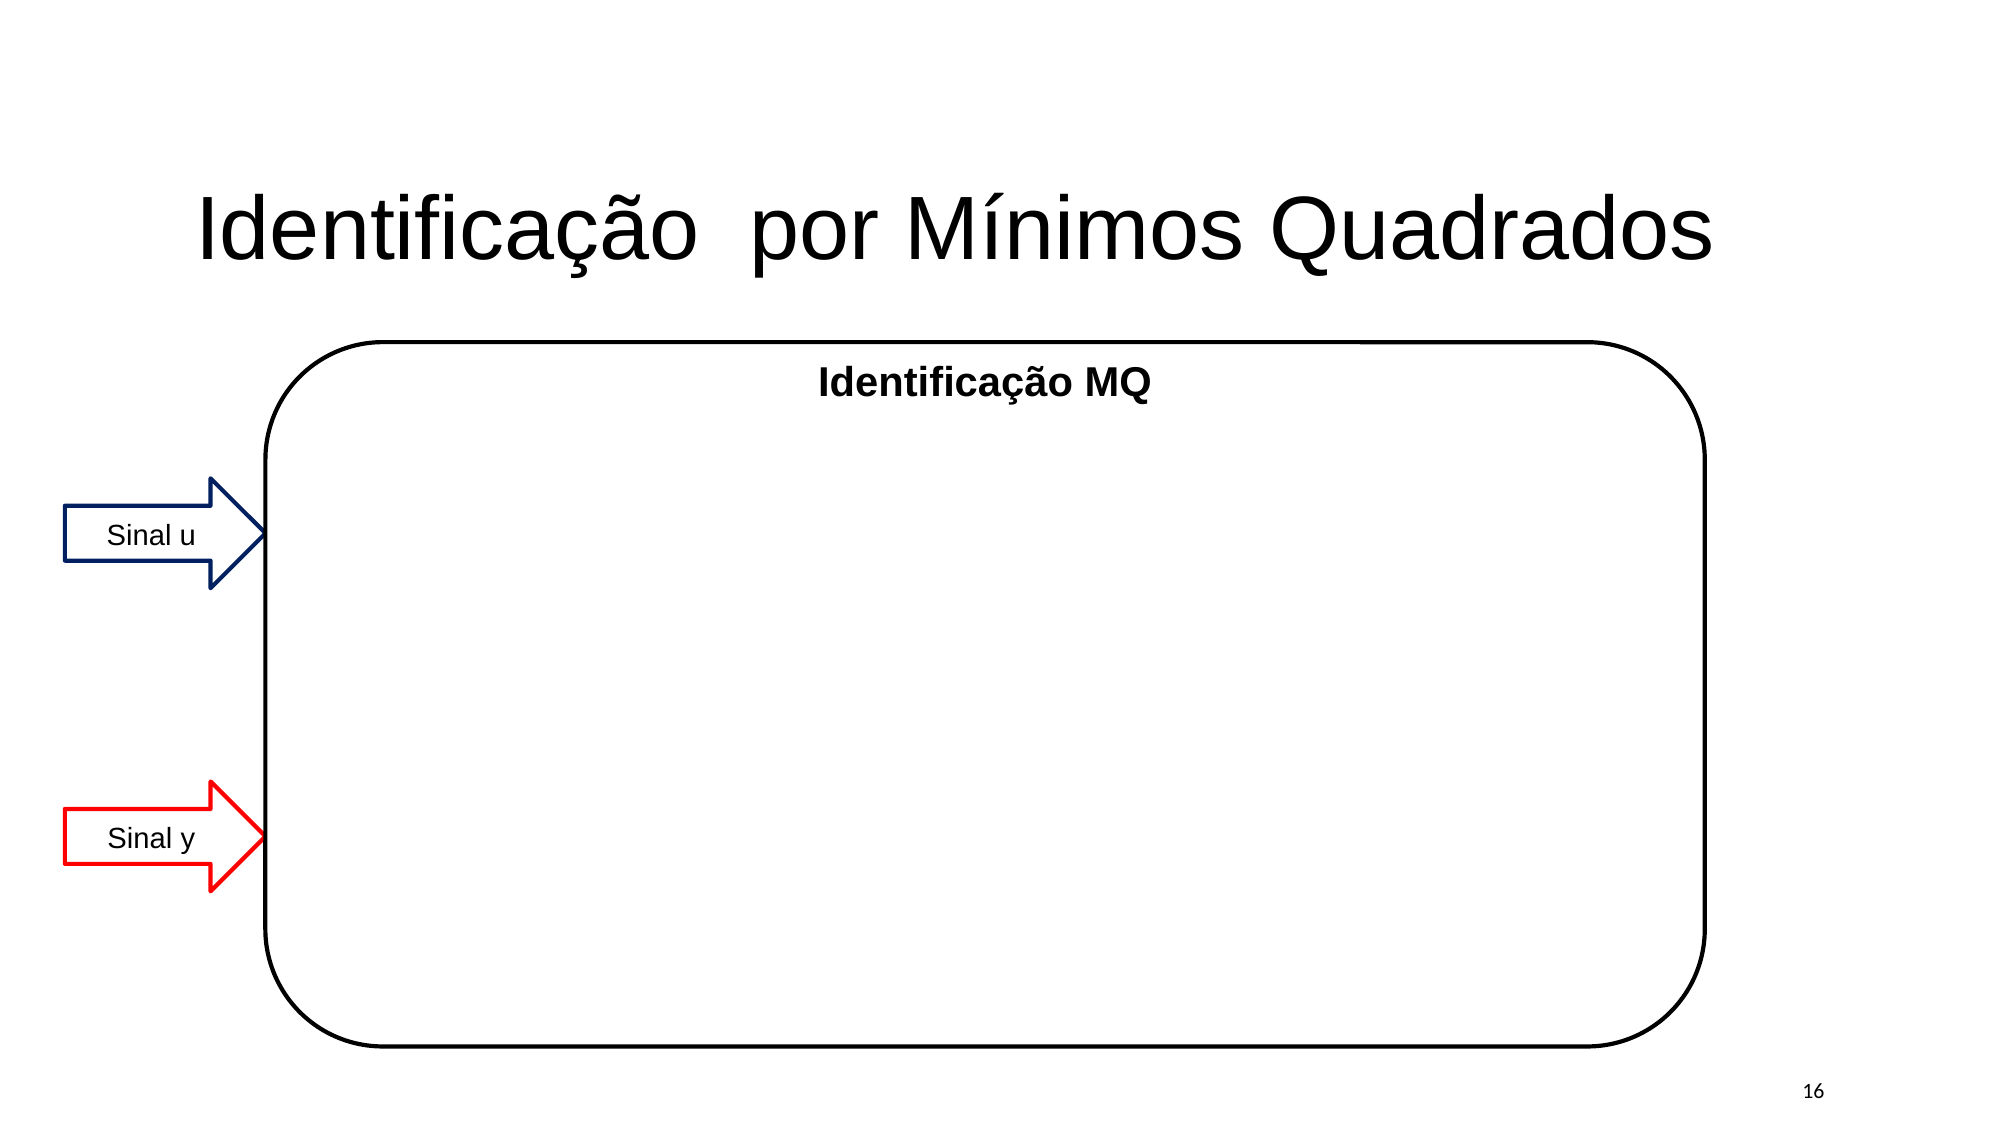

# Identificação  por Mínimos Quadrados
Identificação MQ

Sinal u
Sinal y
16